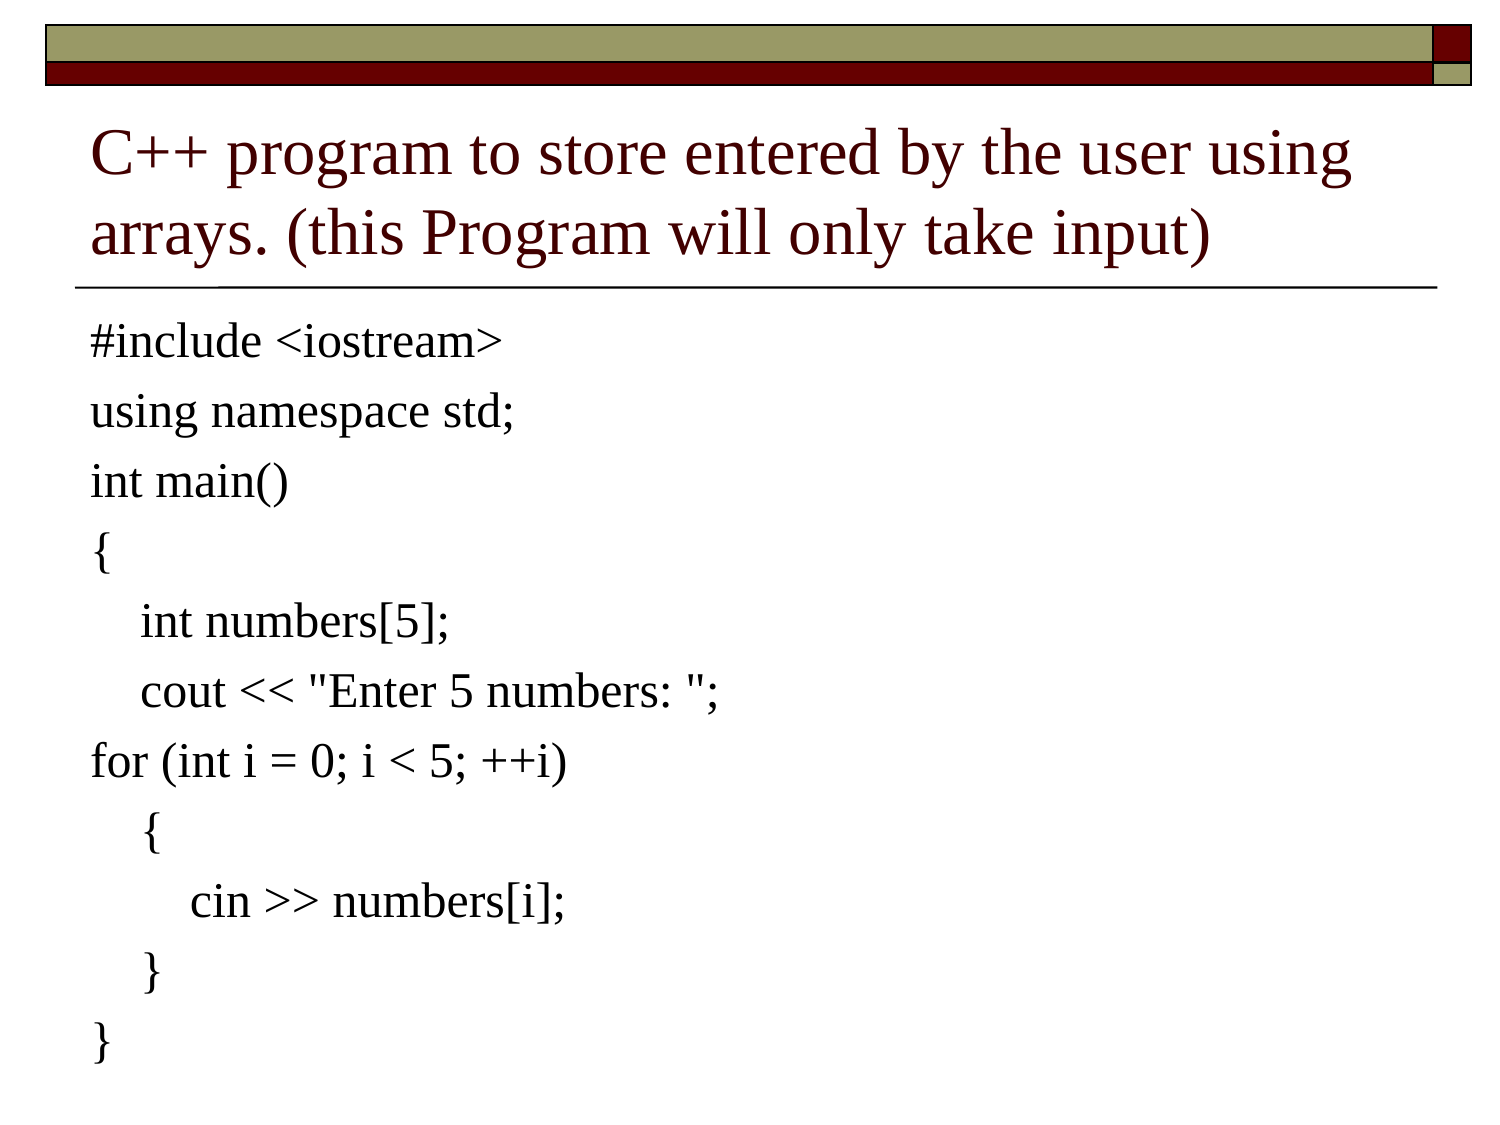

# C++ program to store entered by the user using arrays. (this Program will only take input)
#include <iostream>
using namespace std;
int main()
{
    int numbers[5];
    cout << "Enter 5 numbers: ";
for (int i = 0; i < 5; ++i)
    {
        cin >> numbers[i];
    }
}